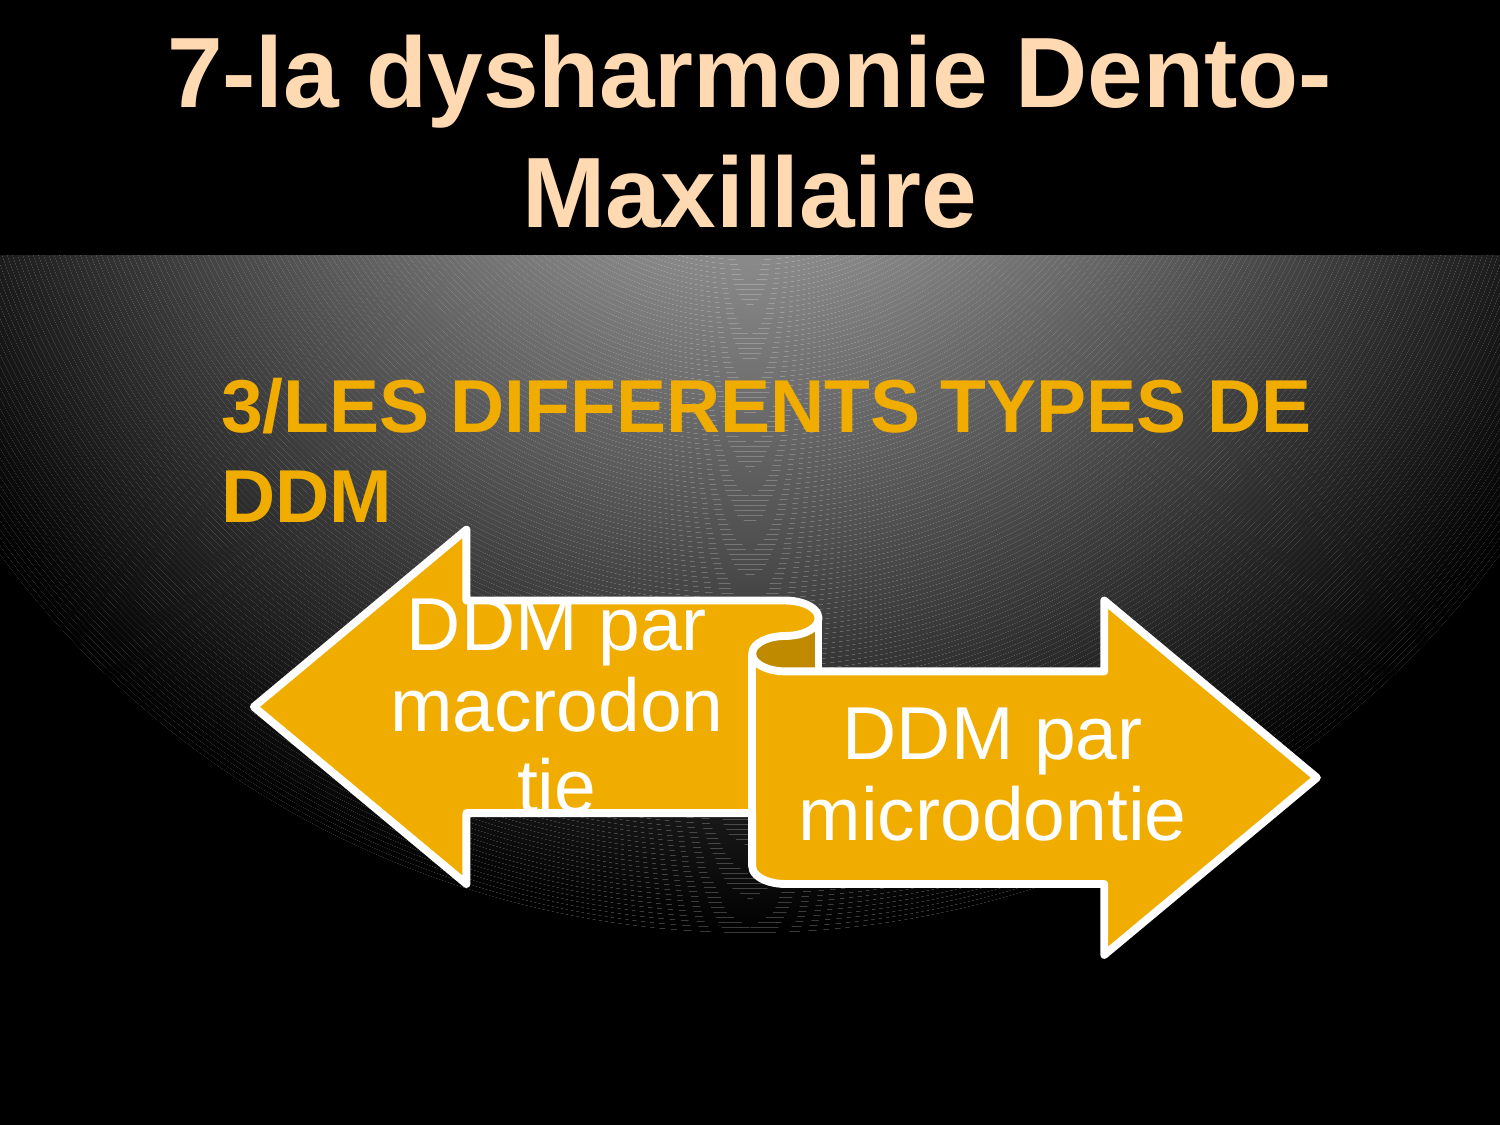

7-la dysharmonie Dento-Maxillaire
3/LES DIFFERENTS TYPES DE DDM
DDM par macrodontie
DDM par microdontie